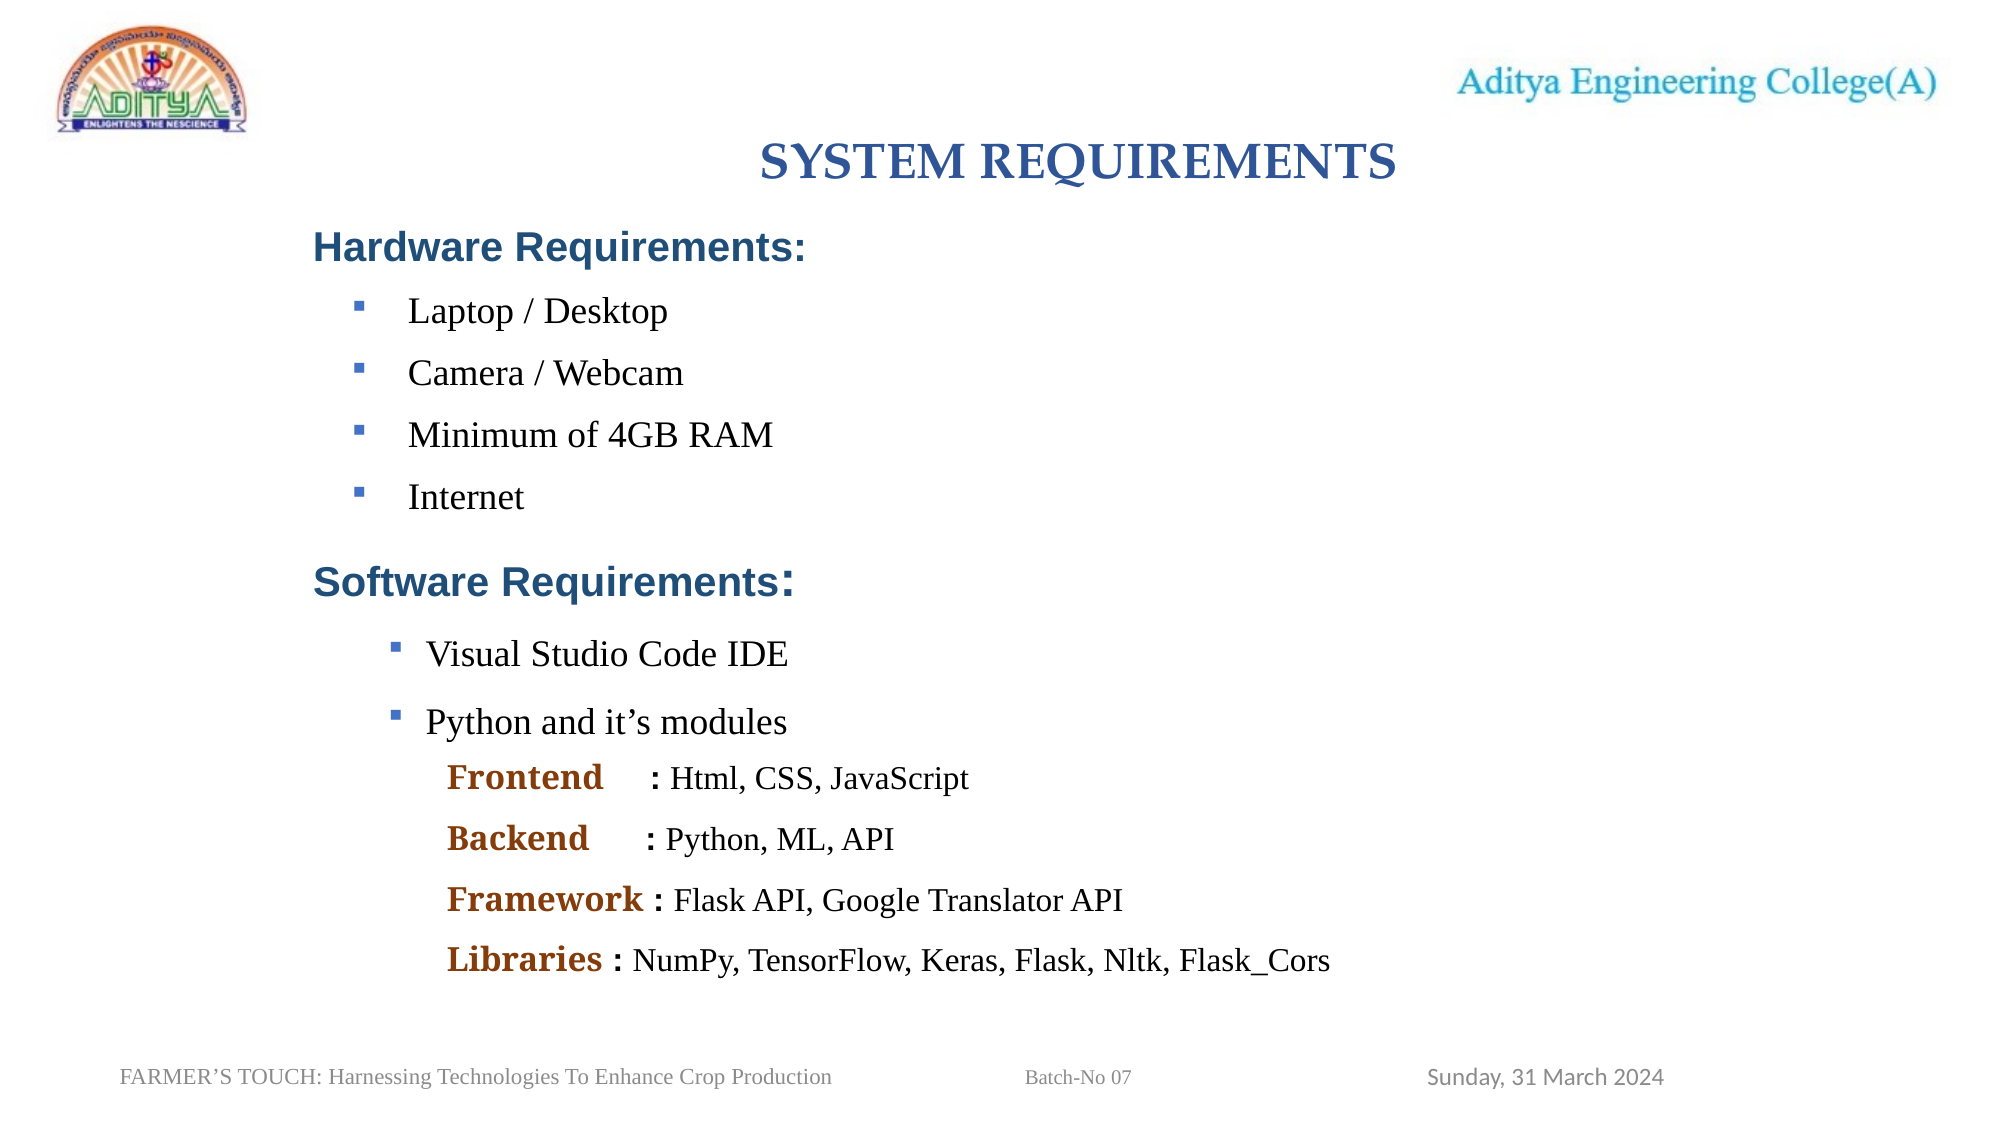

# SYSTEM REQUIREMENTS
Hardware Requirements:
| Laptop / Desktop Camera / Webcam Minimum of 4GB RAM Internet |  |
| --- | --- |
Software Requirements:
Visual Studio Code IDE
Python and it’s modules

Frontend     : Html, CSS, JavaScript
Backend      : Python, ML, API
Framework : Flask API, Google Translator API
Libraries : NumPy, TensorFlow, Keras, Flask, Nltk, Flask_Cors
13
Sunday, 31 March 2024
FARMER’S TOUCH: Harnessing Technologies To Enhance Crop Production		 Batch-No 07